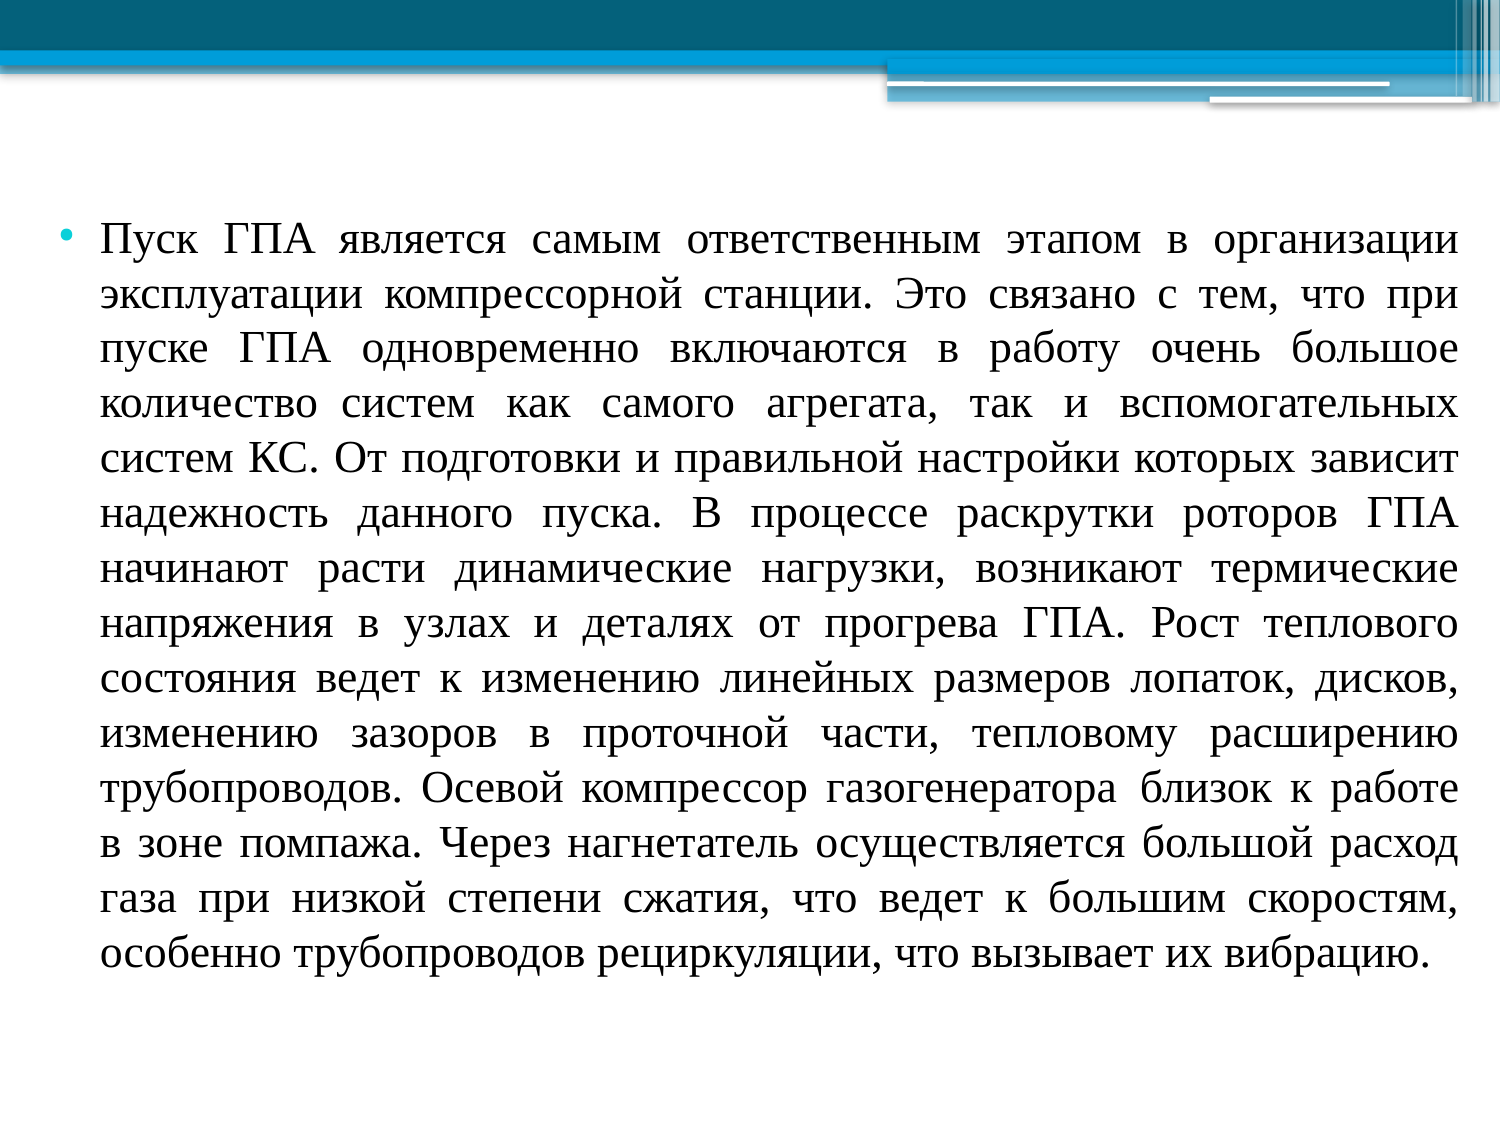

Пуск ГПА  является самым ответственным этапом в организации эксплуатации компрессорной станции. Это связано с тем, что при пуске ГПА одновременно включаются в работу очень большое количество  систем как самого агрегата, так и вспомогательных систем КС. От подготовки и правильной настройки которых зависит надежность данного пуска. В процессе раскрутки роторов ГПА начинают расти динамические нагрузки, возникают термические напряжения в узлах  и деталях от прогрева ГПА. Рост теплового состояния ведет к изменению линейных размеров лопаток, дисков, изменению зазоров в проточной части, тепловому расширению трубопроводов. Осевой компрессор газогенератора  близок к работе в зоне помпажа. Через нагнетатель осуществляется большой расход газа при низкой степени сжатия, что ведет к большим скоростям, особенно трубопроводов рециркуляции, что вызывает их вибрацию.